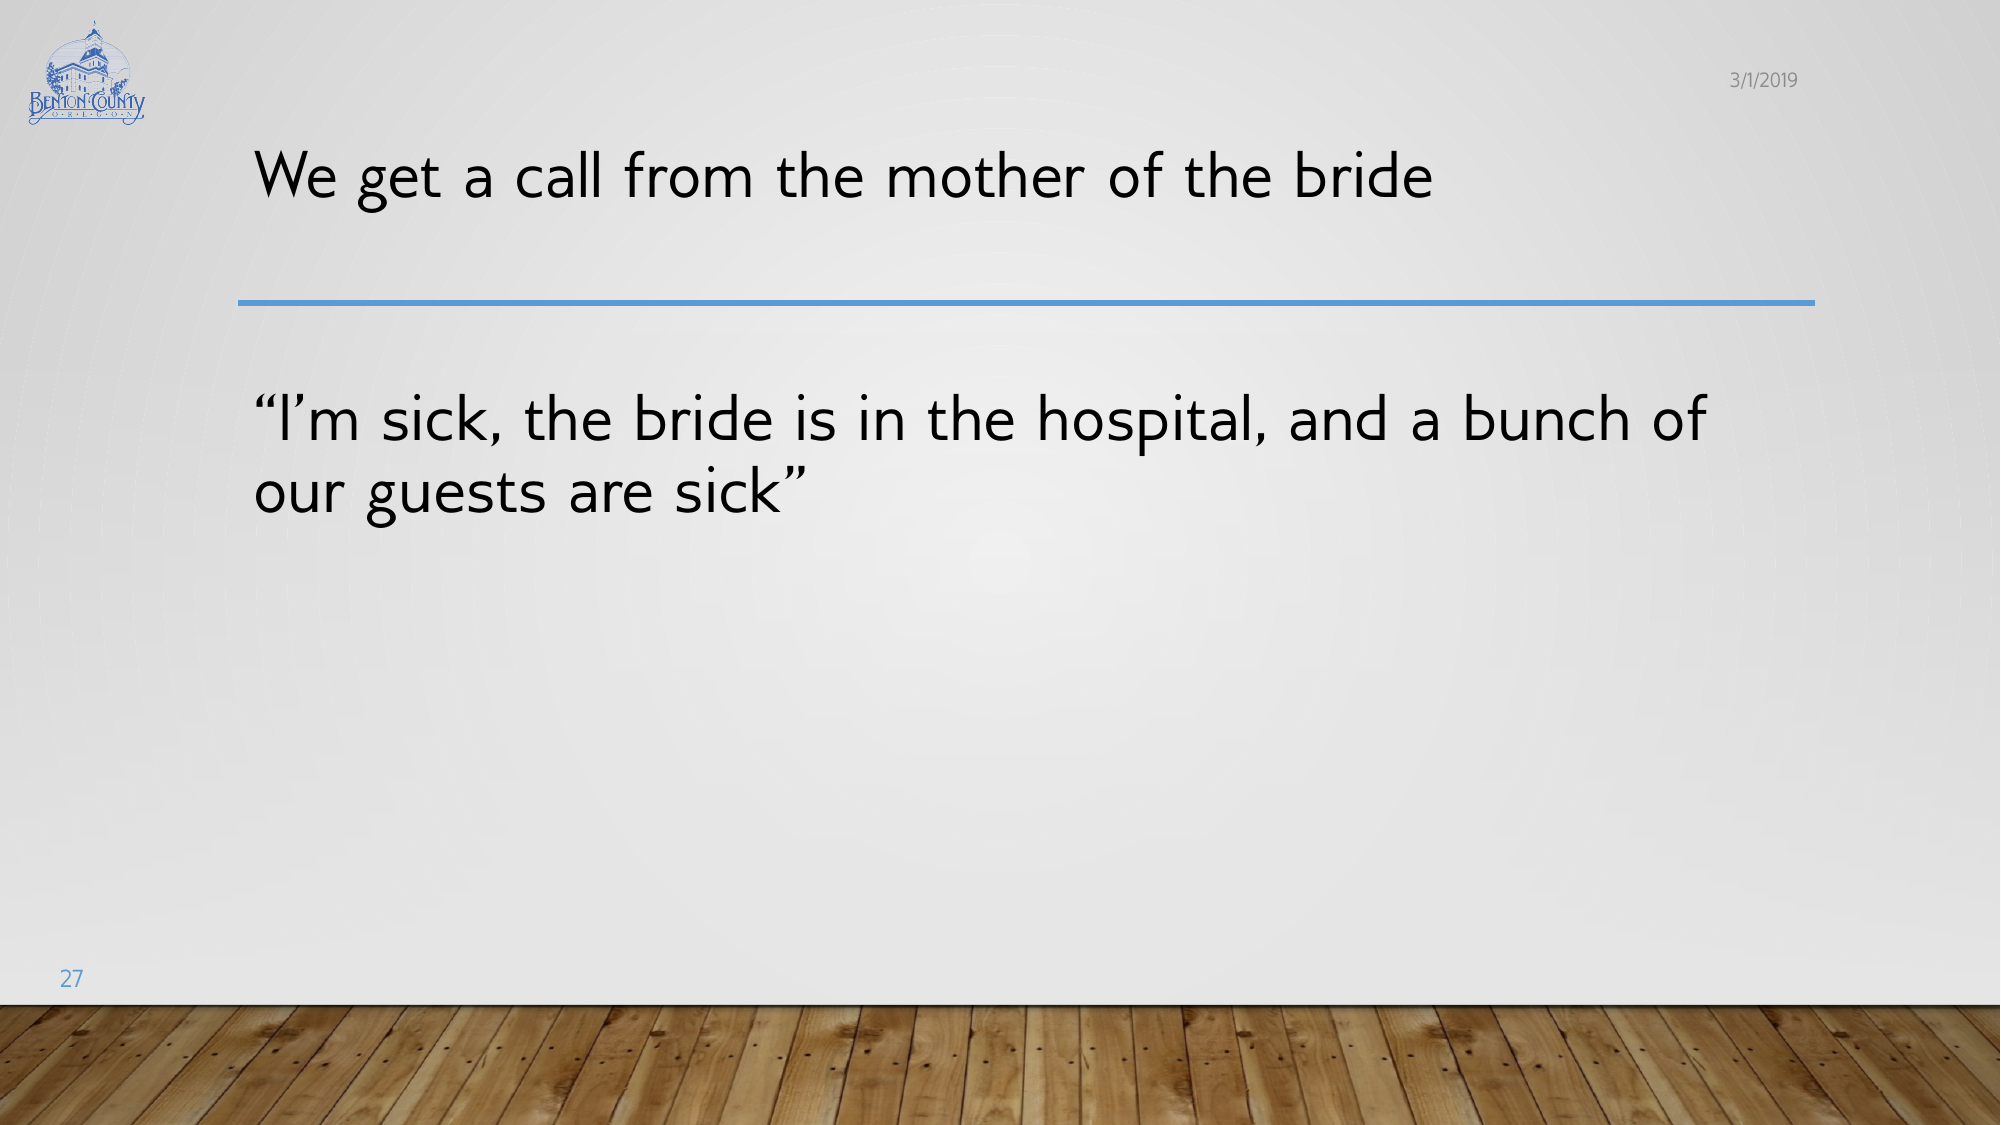

3/1/2019
# We get a call from the mother of the bride
“I’m sick, the bride is in the hospital, and a bunch of our guests are sick”
27